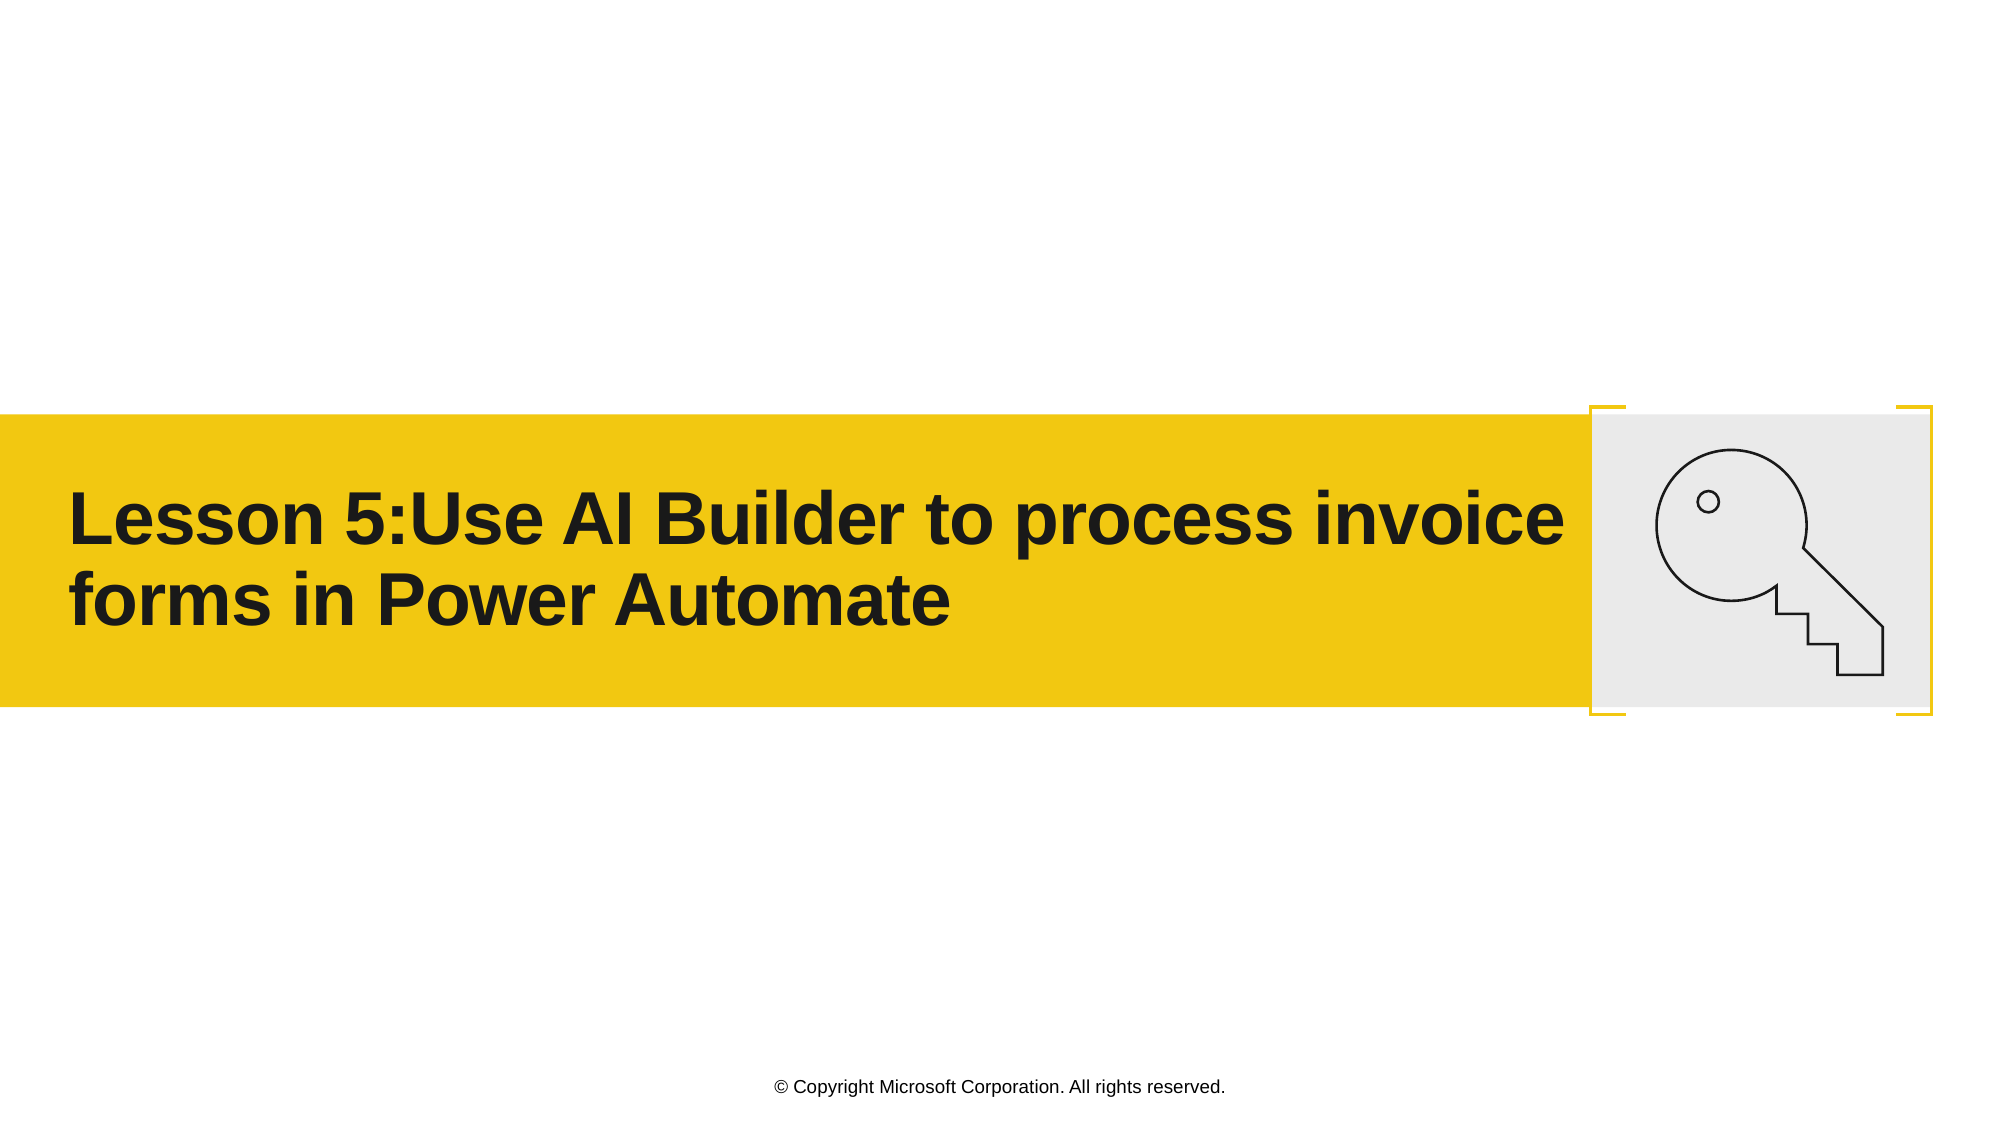

# Lesson 5:Use AI Builder to process invoice forms in Power Automate